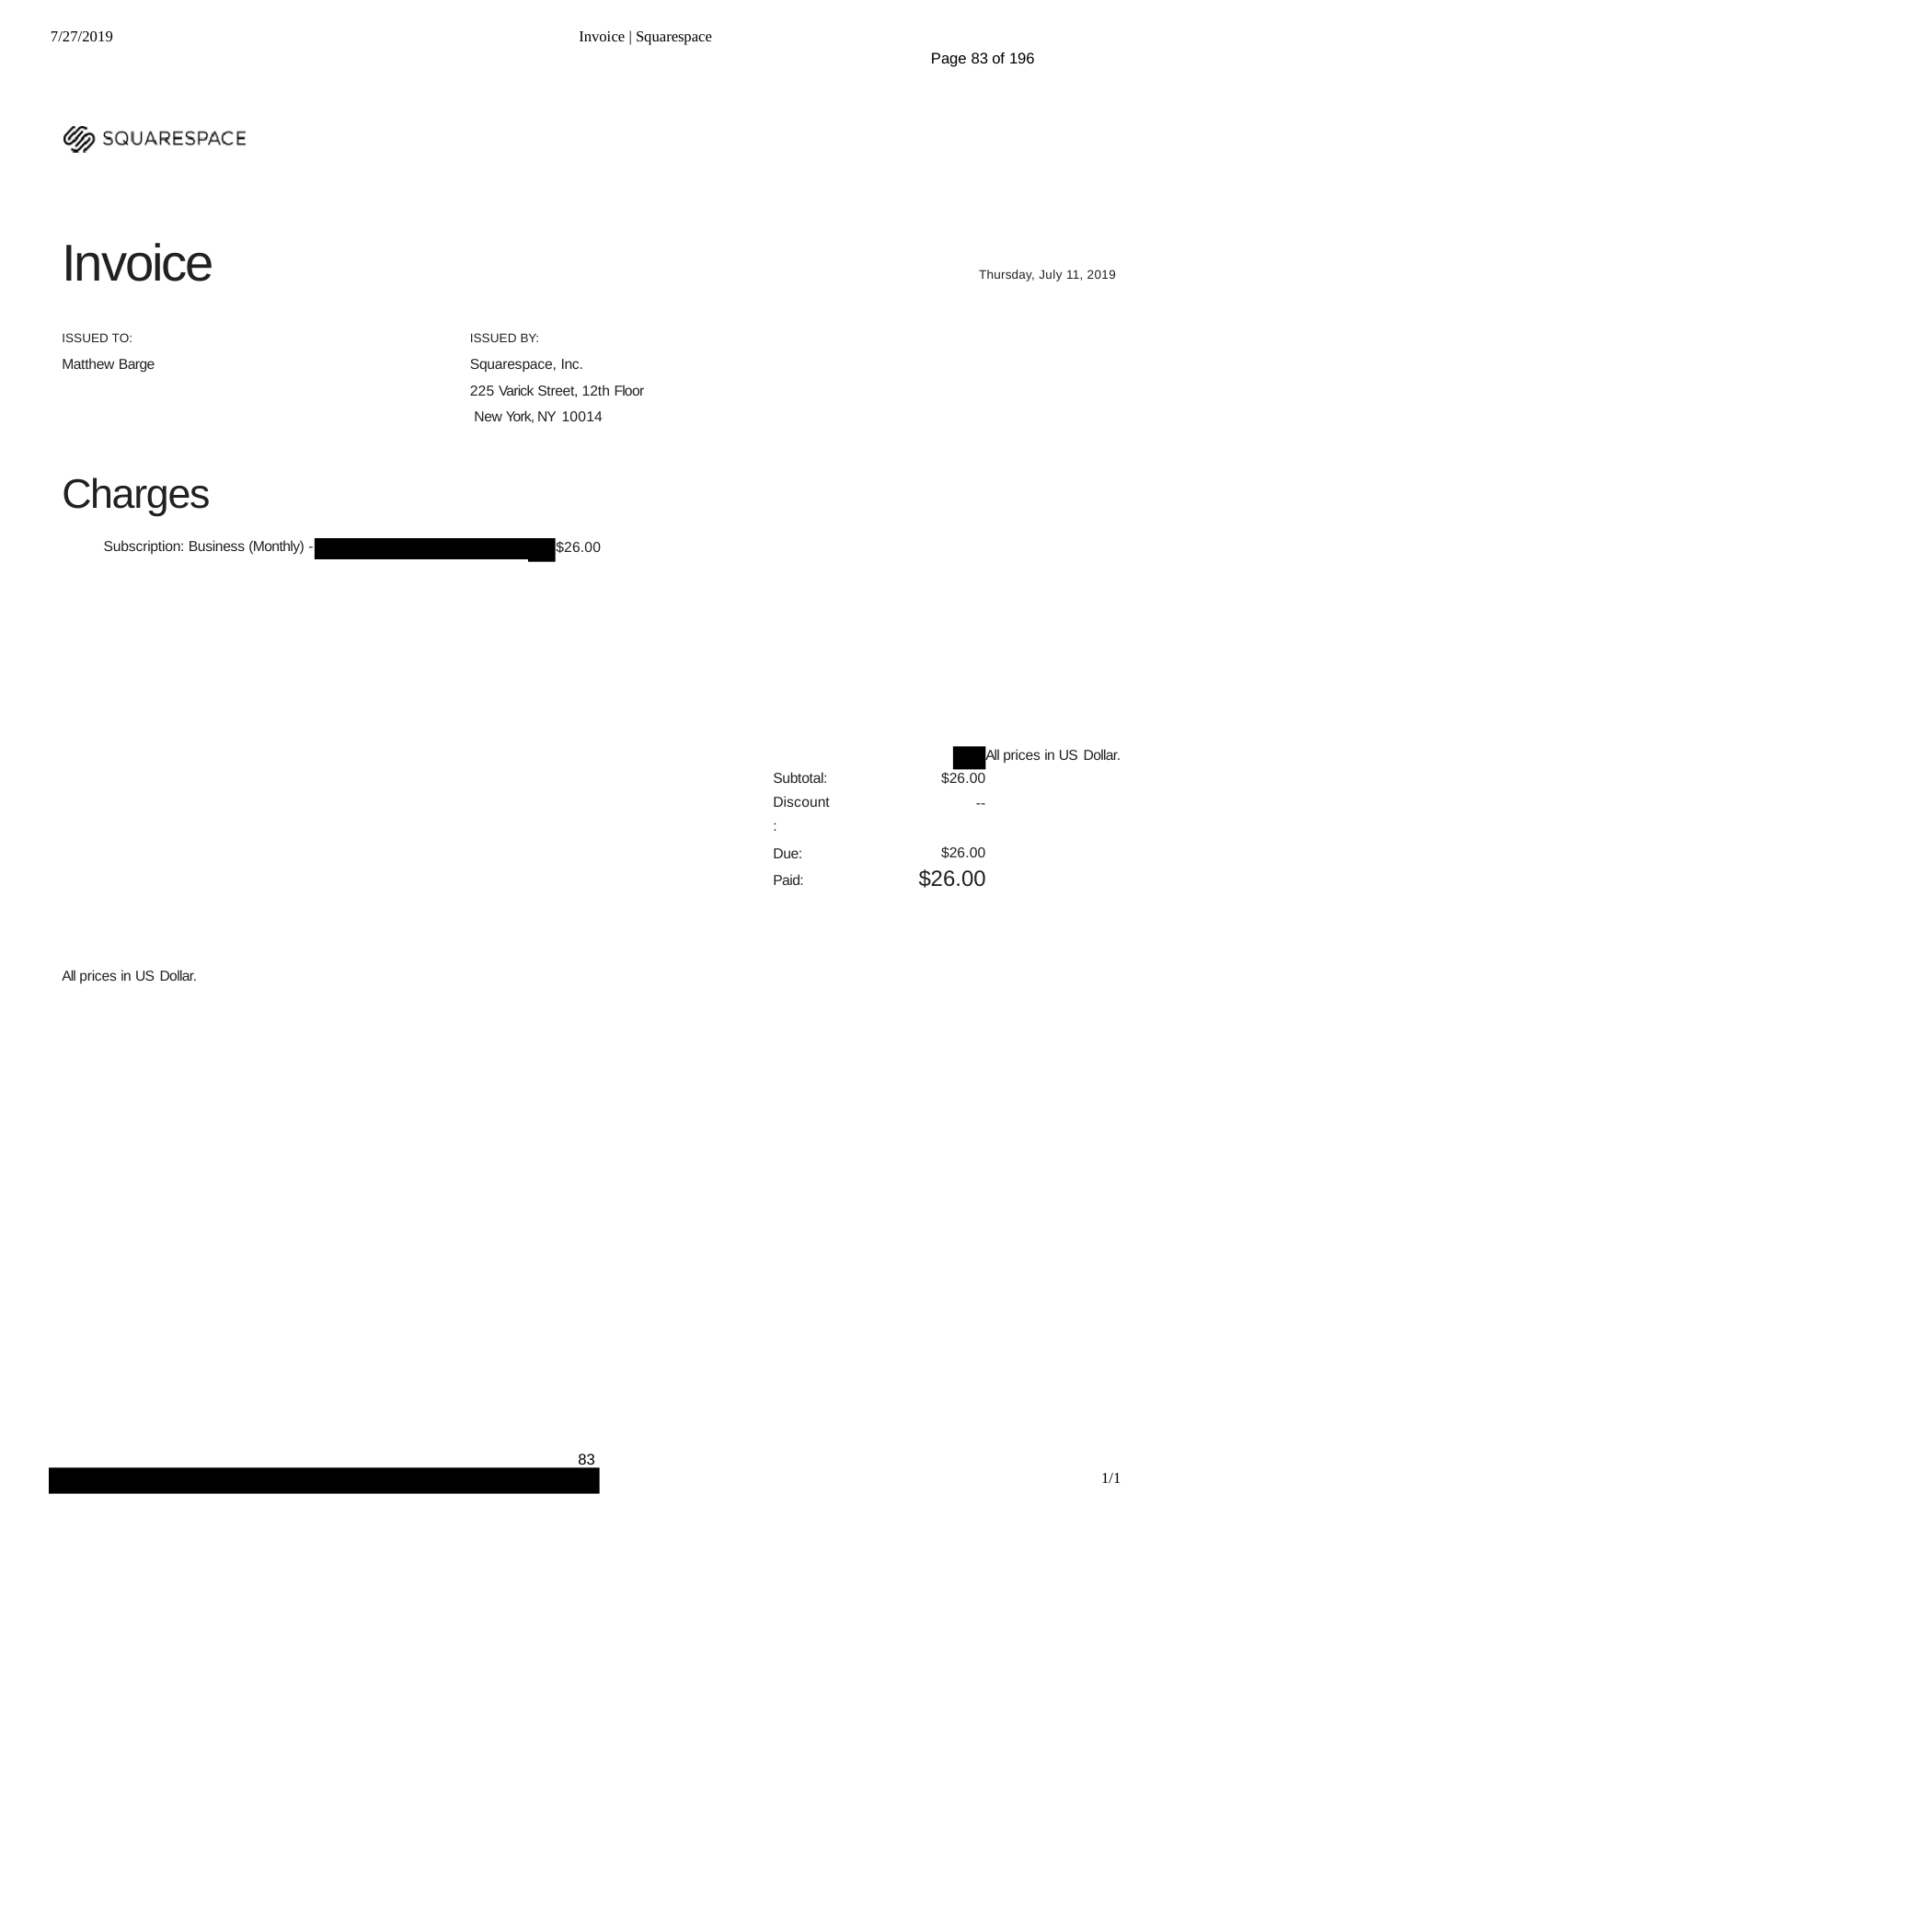

Invoice | Squarespace
7/27/2019
Page 83 of 196

Invoice
ISSUED TO:
Matthew Barge
Thursday, July 11, 2019
ISSUED BY:
Squarespace, Inc.
225 Varick Street, 12th Floor  New York, NY 10014
Charges
Subscription: Business (Monthly) -
$26.00

All prices in US Dollar.
| Subtotal: Discount: | $26.00 -- |
| --- | --- |
| Due: | $26.00 |
| Paid: | $26.00 |

All prices in US Dollar.
83

1/1